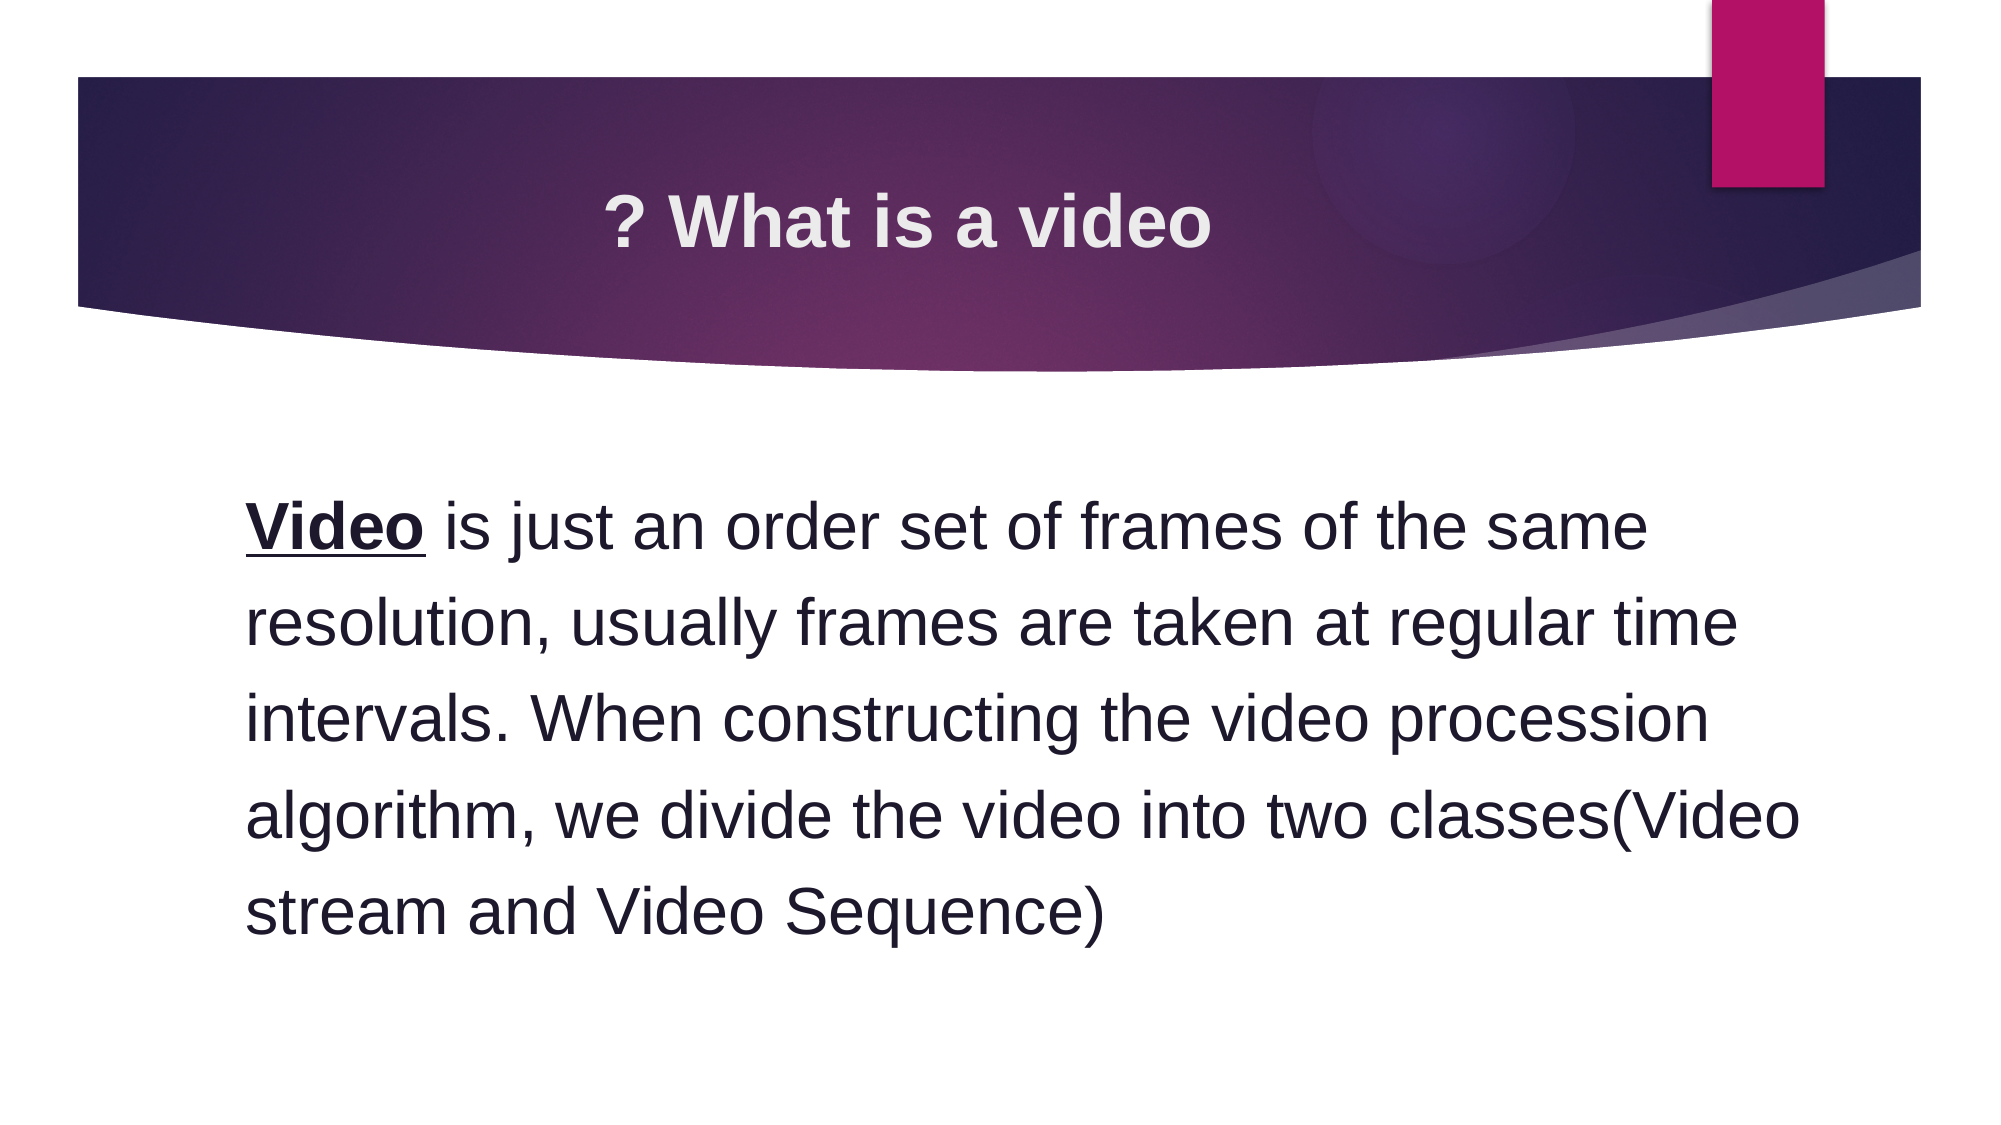

# What is a video ?
Video is just an order set of frames of the same resolution, usually frames are taken at regular time intervals. When constructing the video procession algorithm, we divide the video into two classes(Video stream and Video Sequence)